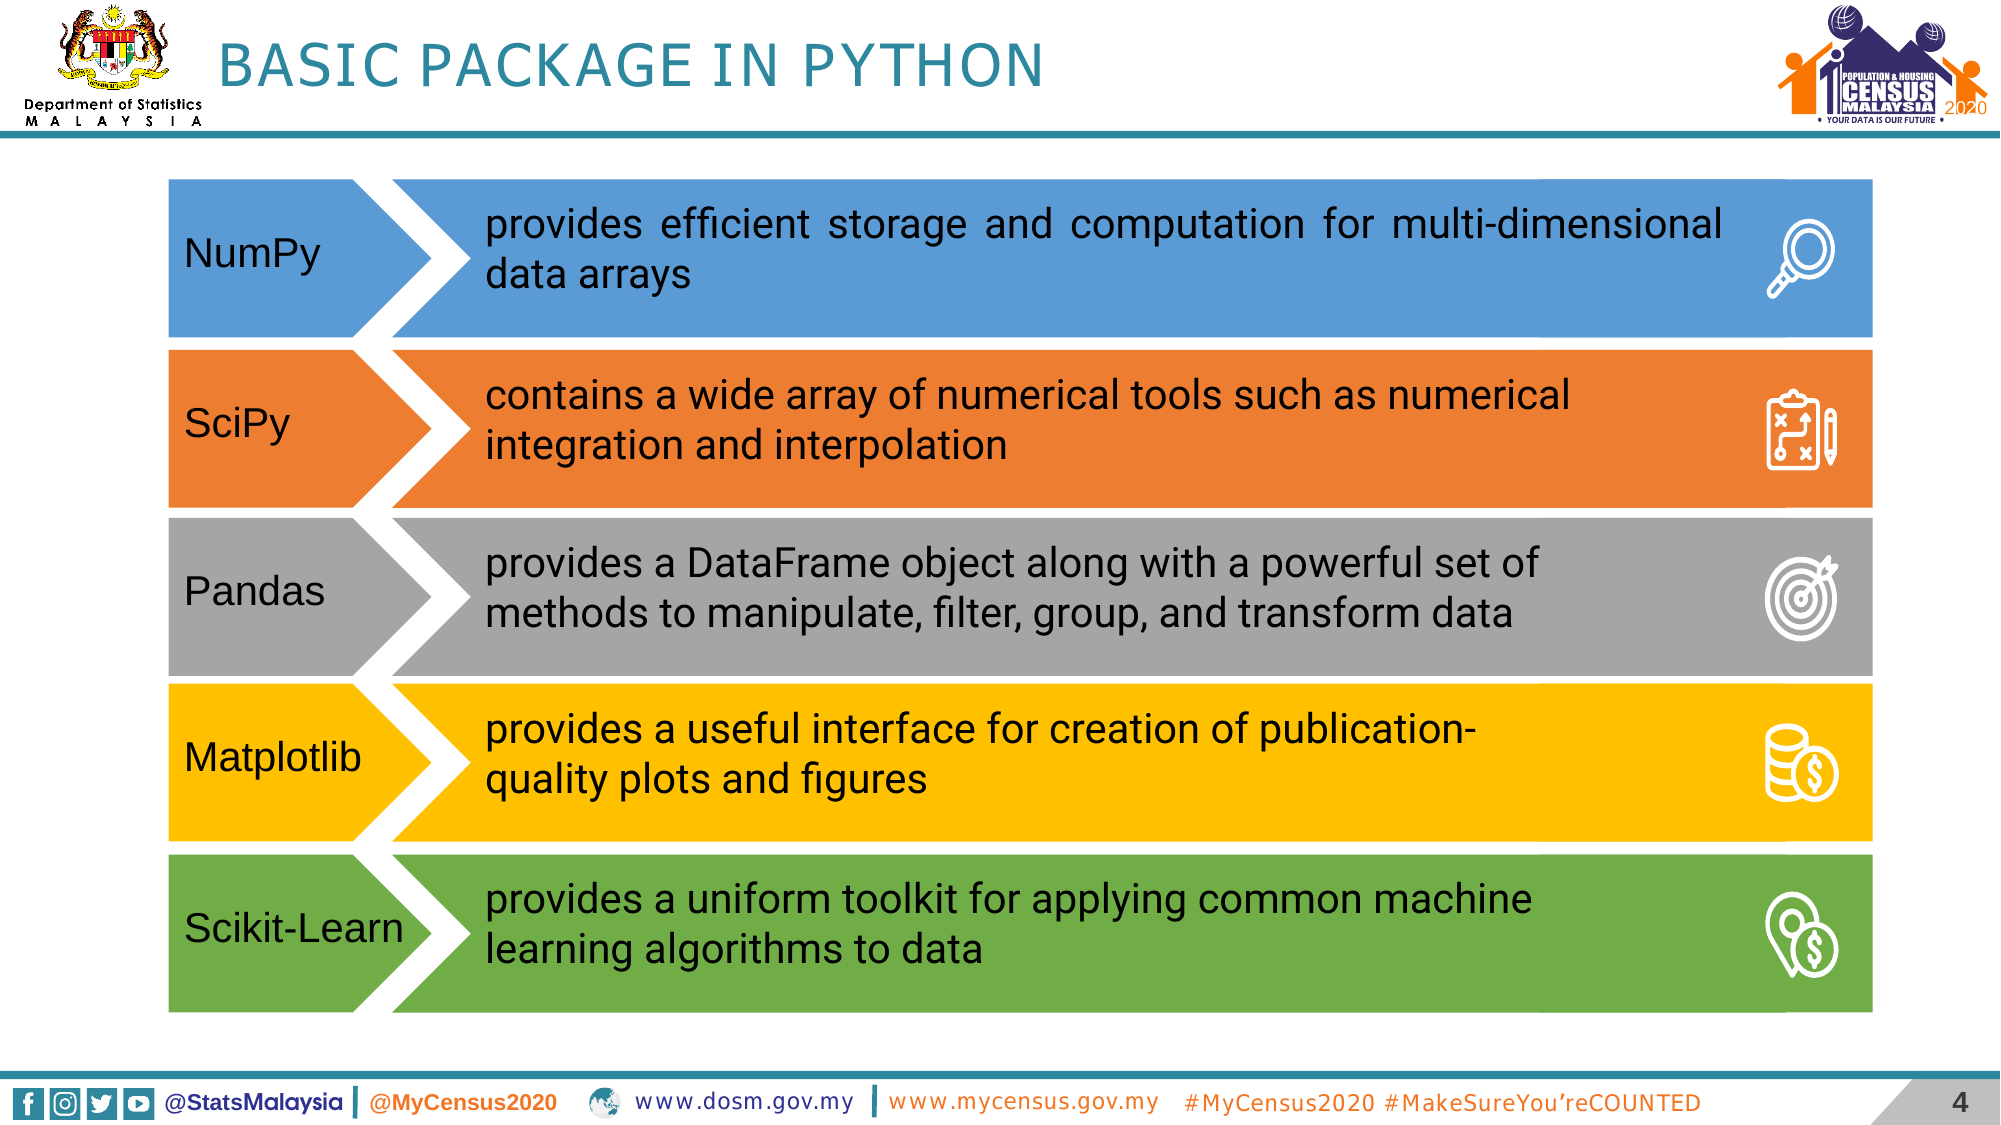

# BASIC PACKAGE IN PYTHON

NumPy
provides efﬁcient storage and computation for multi-dimensional data arrays

SciPy
contains a wide array of numerical tools such as numerical integration and interpolation

Pandas
provides a DataFrame object along with a powerful set of methods to manipulate, ﬁlter, group, and transform data

Matplotlib
provides a useful interface for creation of publication-quality plots and ﬁgures

Scikit-Learn
provides a uniform toolkit for applying common machine learning algorithms to data